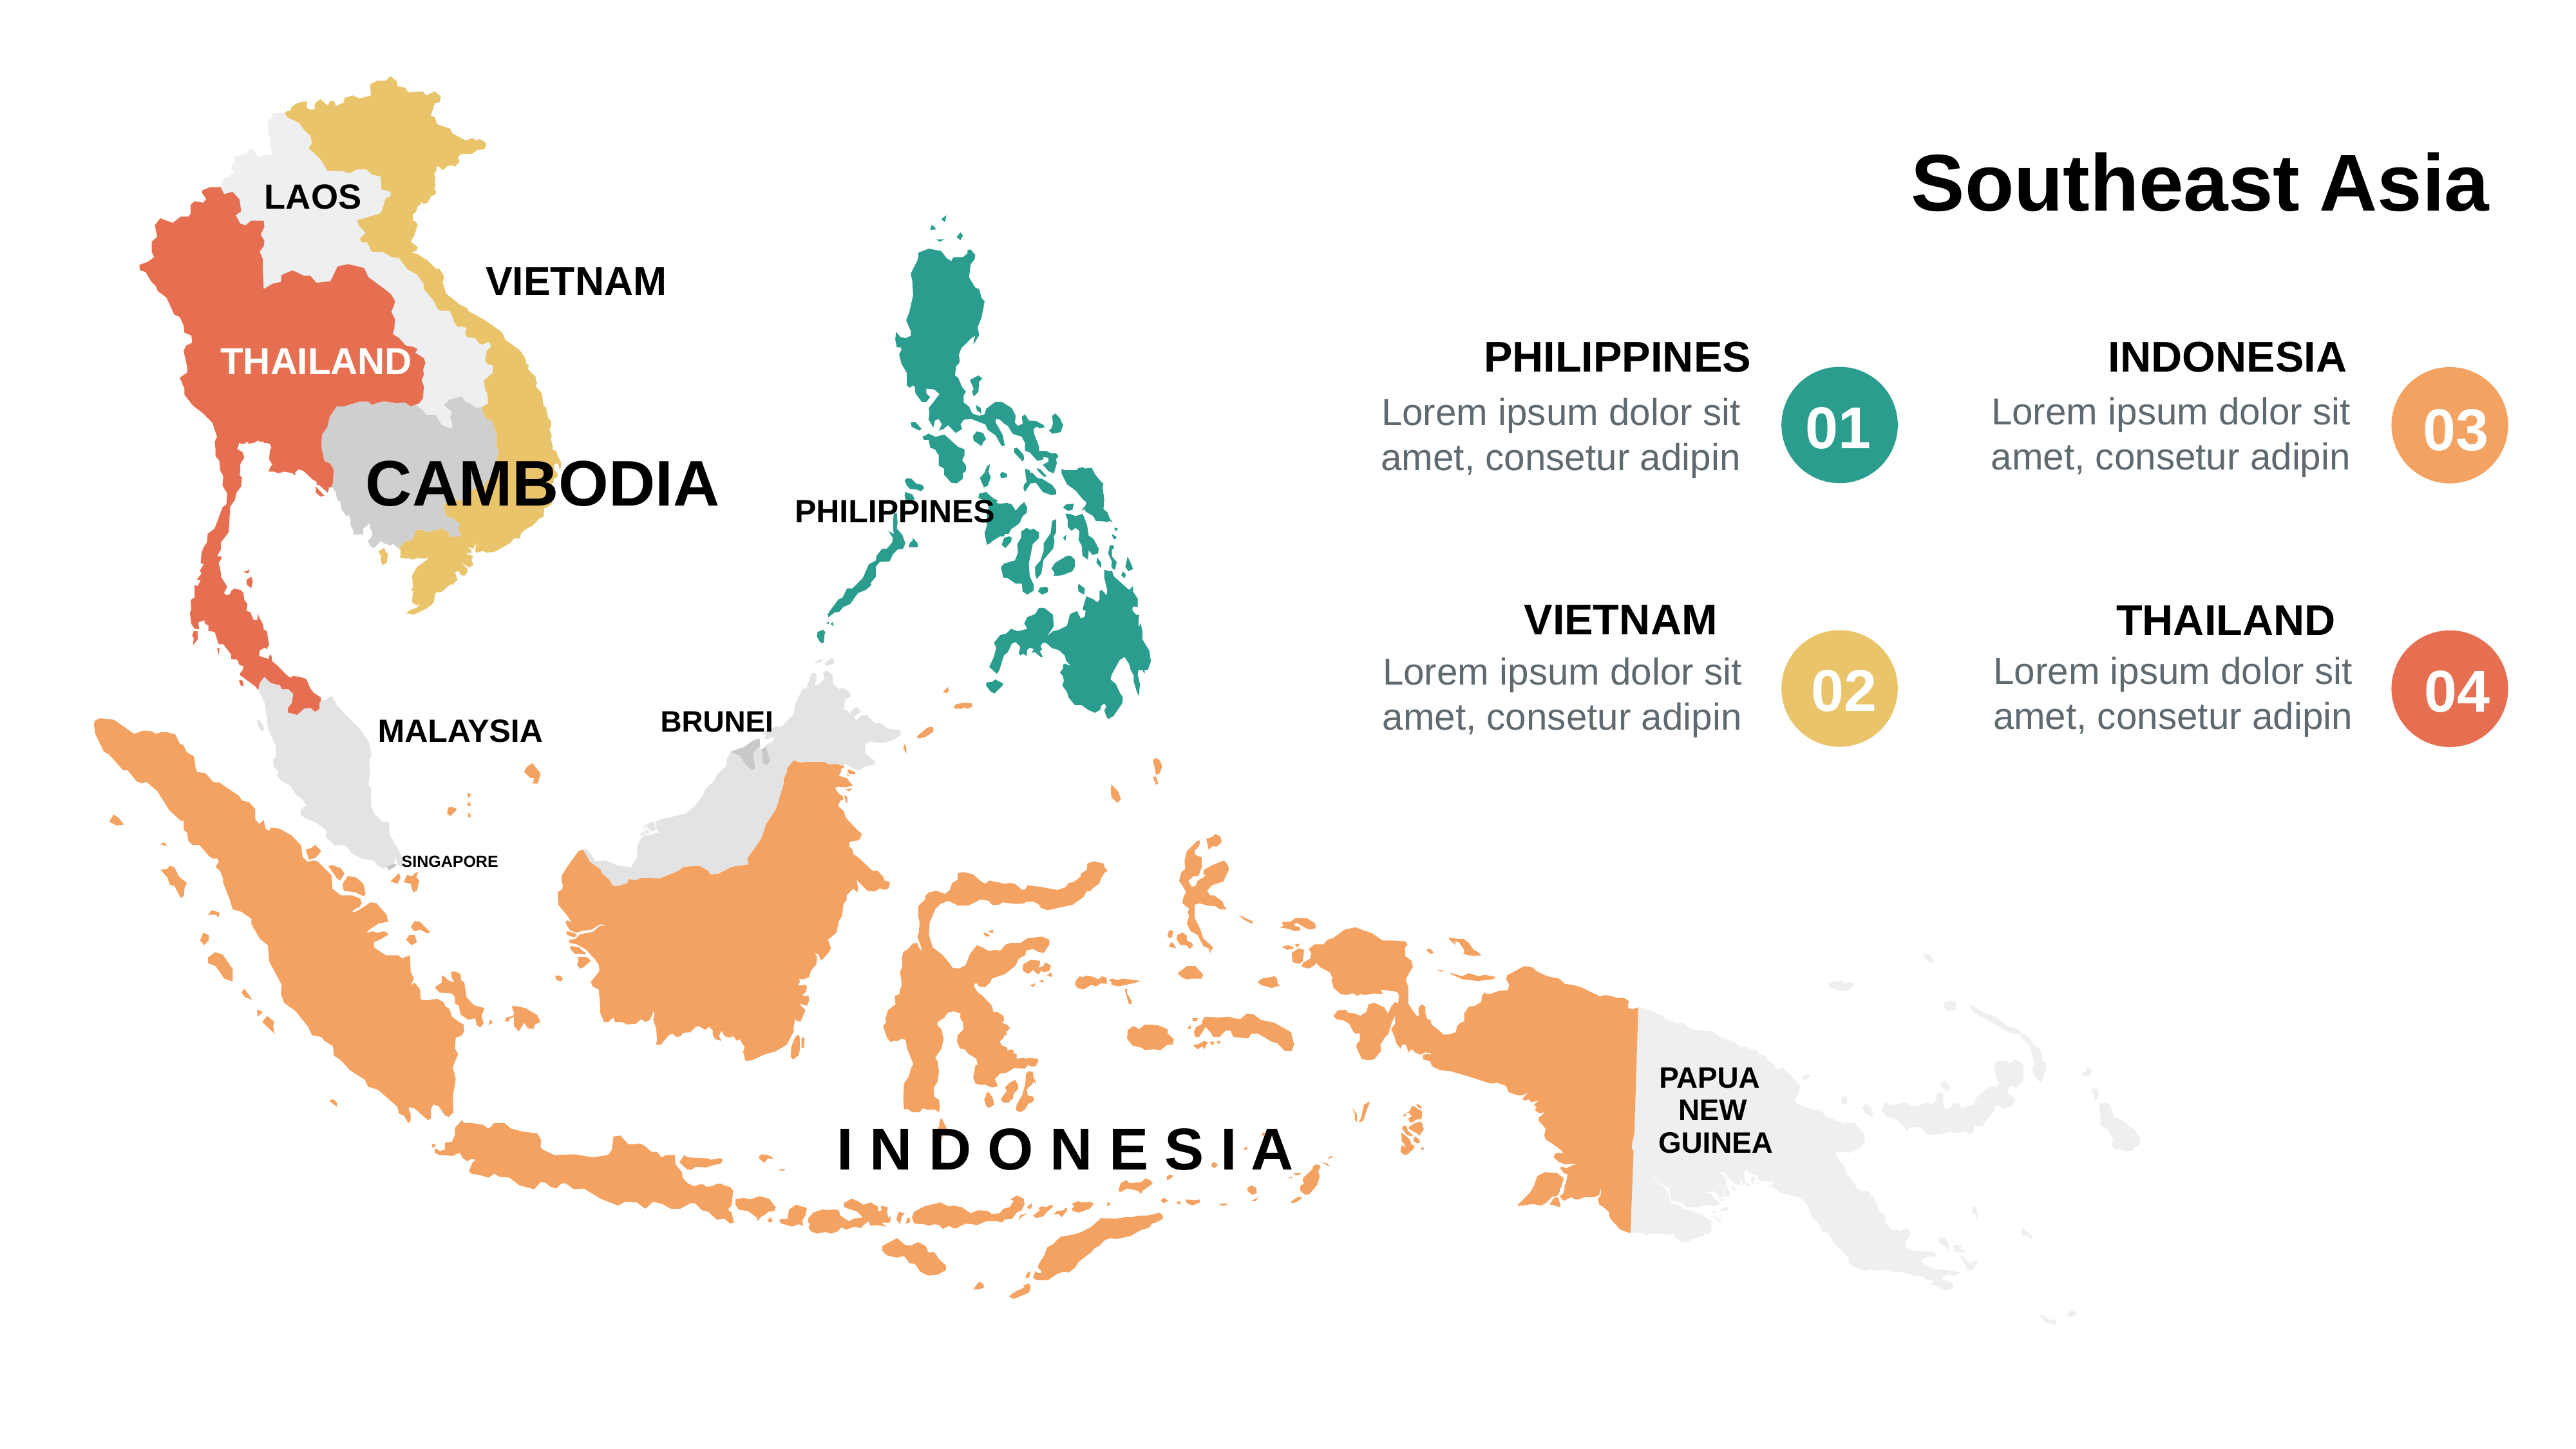

Southeast Asia
LAOS

VIETNAM
PHILIPPINES
INDONESIA
THAILAND

Lorem ipsum dolor sit amet, consetur adipin
Lorem ipsum dolor sit amet, consetur adipin
01
03

CAMBODIA
PHILIPPINES
VIETNAM
THAILAND

Lorem ipsum dolor sit amet, consetur adipin
Lorem ipsum dolor sit amet, consetur adipin
02
04

BRUNEI
MALAYSIA

SINGAPORE

PAPUA
NEW
I N D O N E S I A
GUINEA